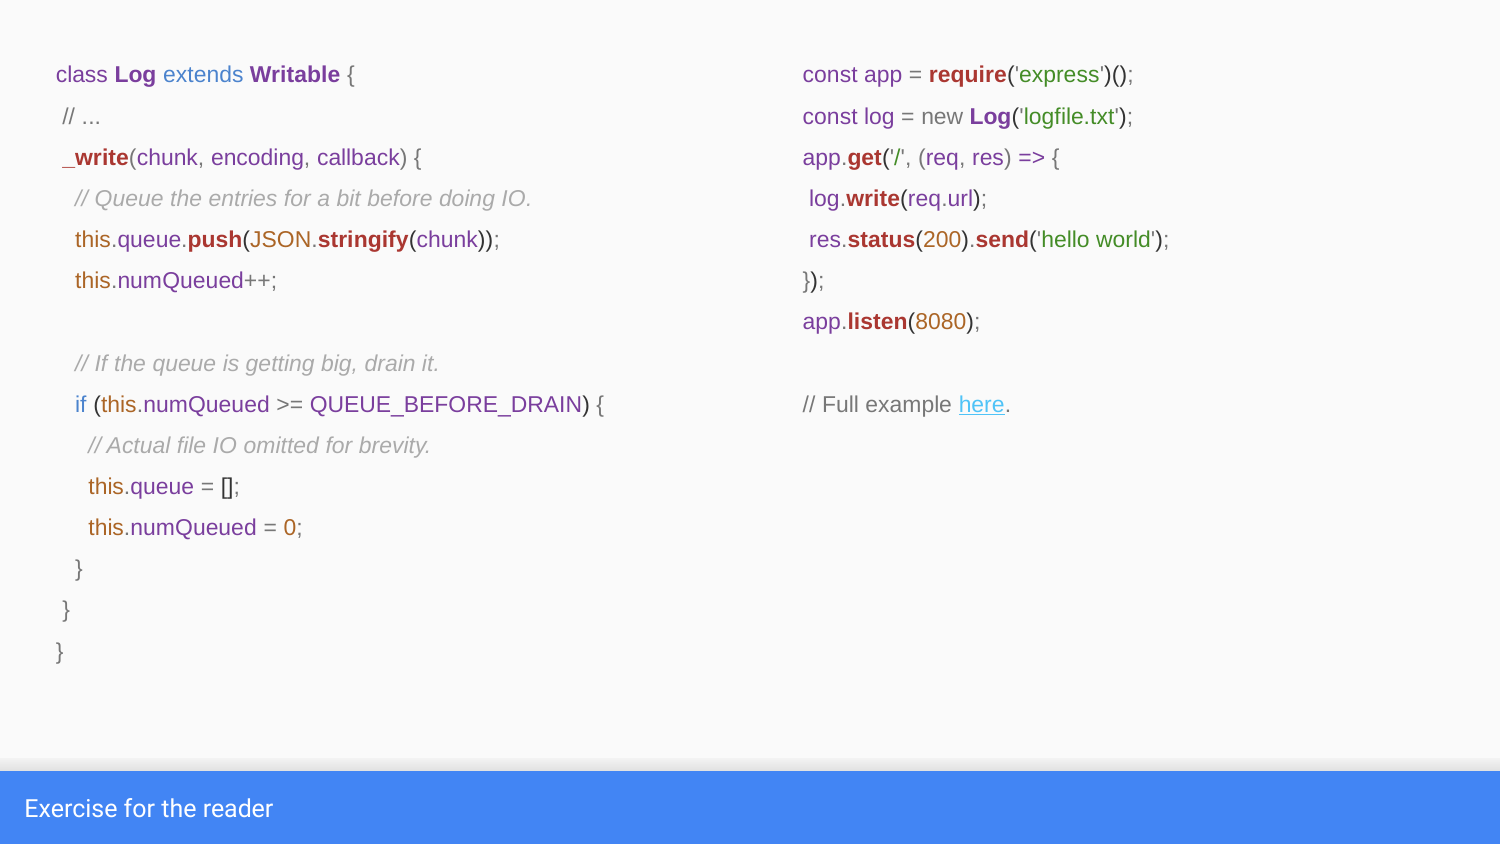

class Log extends Writable {
 // ...
 _write(chunk, encoding, callback) {
   // Queue the entries for a bit before doing IO.
   this.queue.push(JSON.stringify(chunk));
   this.numQueued++;

   // If the queue is getting big, drain it.
   if (this.numQueued >= QUEUE_BEFORE_DRAIN) {
     // Actual file IO omitted for brevity.
     this.queue = [];
     this.numQueued = 0;
   }
 }
}

const app = require('express')();
const log = new Log('logfile.txt');
app.get('/', (req, res) => {
 log.write(req.url);
 res.status(200).send('hello world');
});
app.listen(8080);

// Full example here.
Exercise for the reader